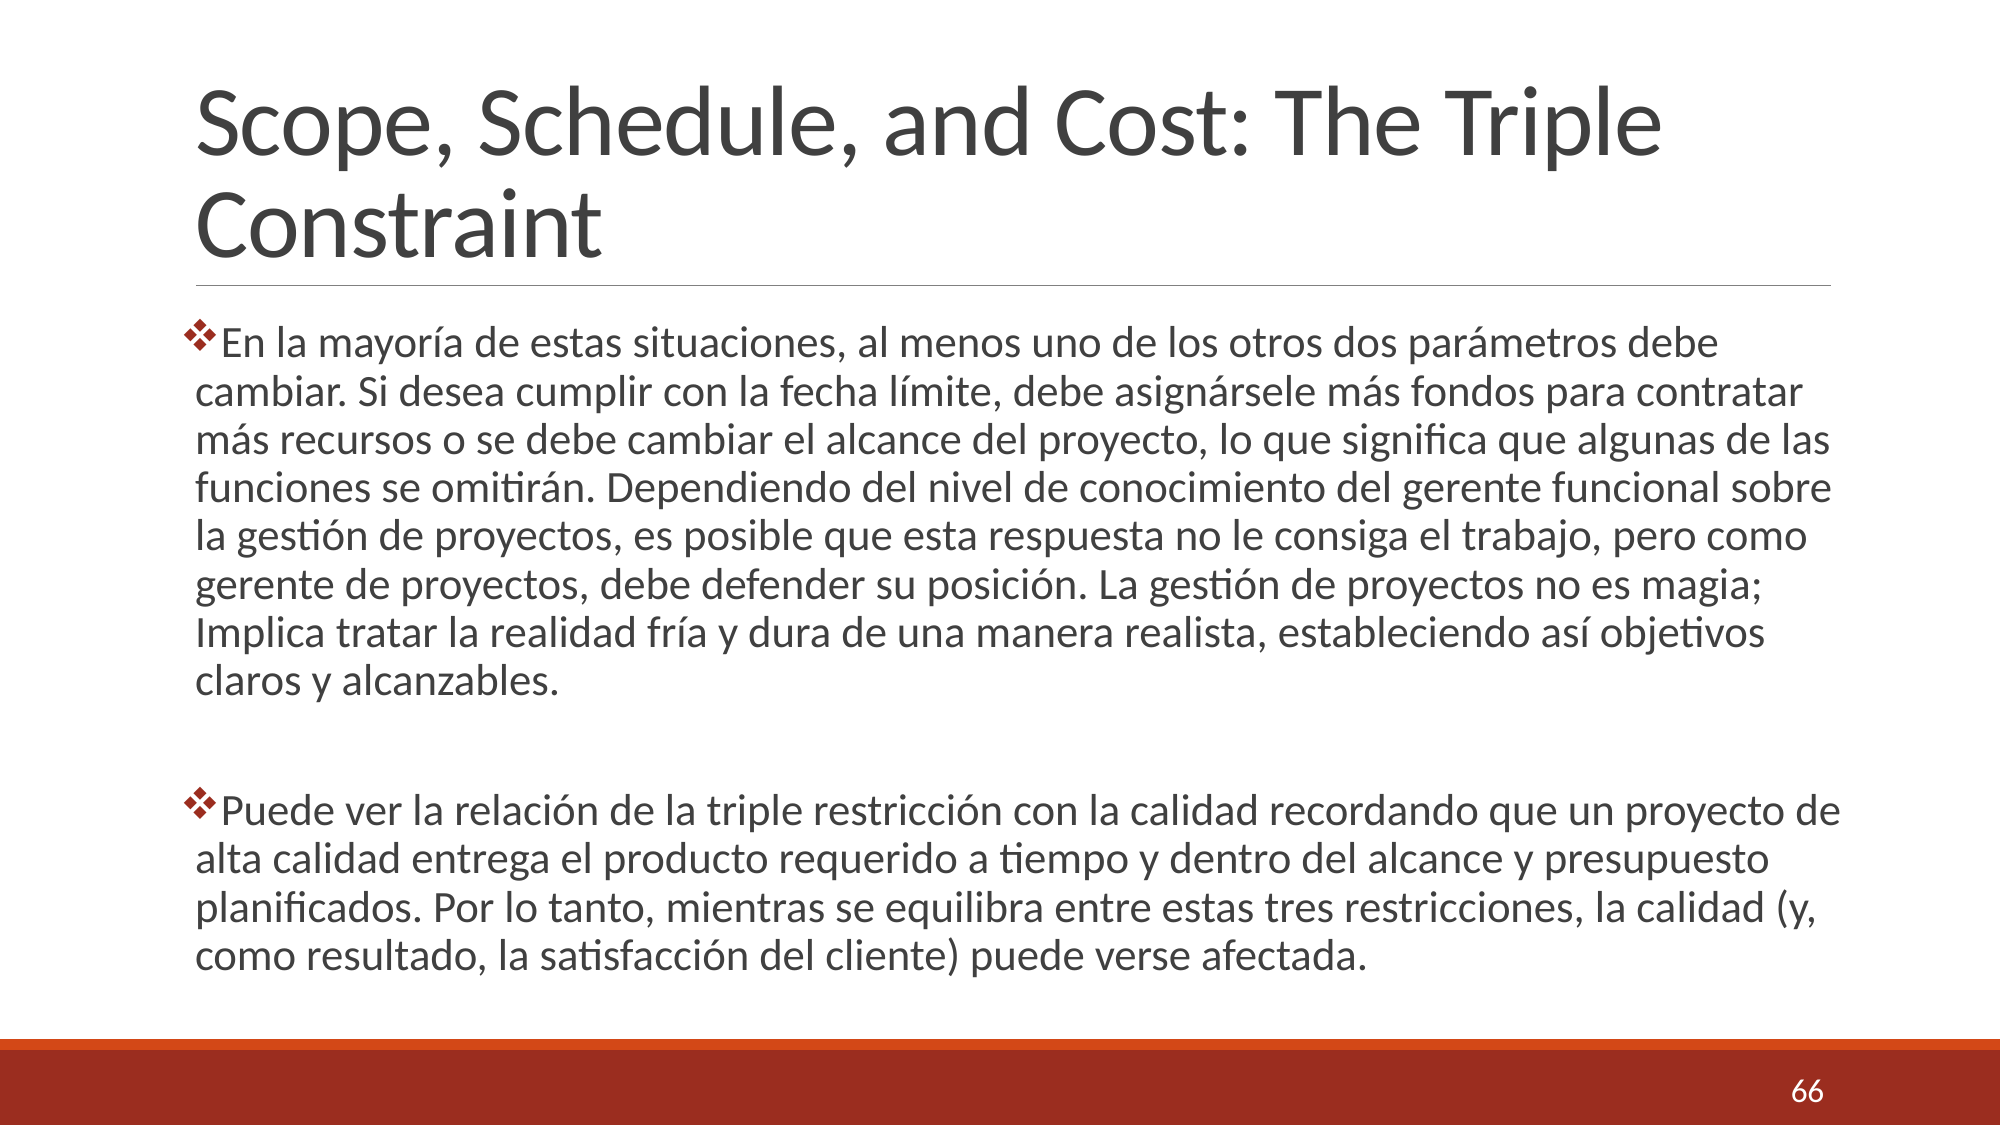

# Scope, Schedule, and Cost: The Triple Constraint
En la mayoría de estas situaciones, al menos uno de los otros dos parámetros debe cambiar. Si desea cumplir con la fecha límite, debe asignársele más fondos para contratar más recursos o se debe cambiar el alcance del proyecto, lo que significa que algunas de las funciones se omitirán. Dependiendo del nivel de conocimiento del gerente funcional sobre la gestión de proyectos, es posible que esta respuesta no le consiga el trabajo, pero como gerente de proyectos, debe defender su posición. La gestión de proyectos no es magia; Implica tratar la realidad fría y dura de una manera realista, estableciendo así objetivos claros y alcanzables.

Puede ver la relación de la triple restricción con la calidad recordando que un proyecto de alta calidad entrega el producto requerido a tiempo y dentro del alcance y presupuesto planificados. Por lo tanto, mientras se equilibra entre estas tres restricciones, la calidad (y, como resultado, la satisfacción del cliente) puede verse afectada.
66